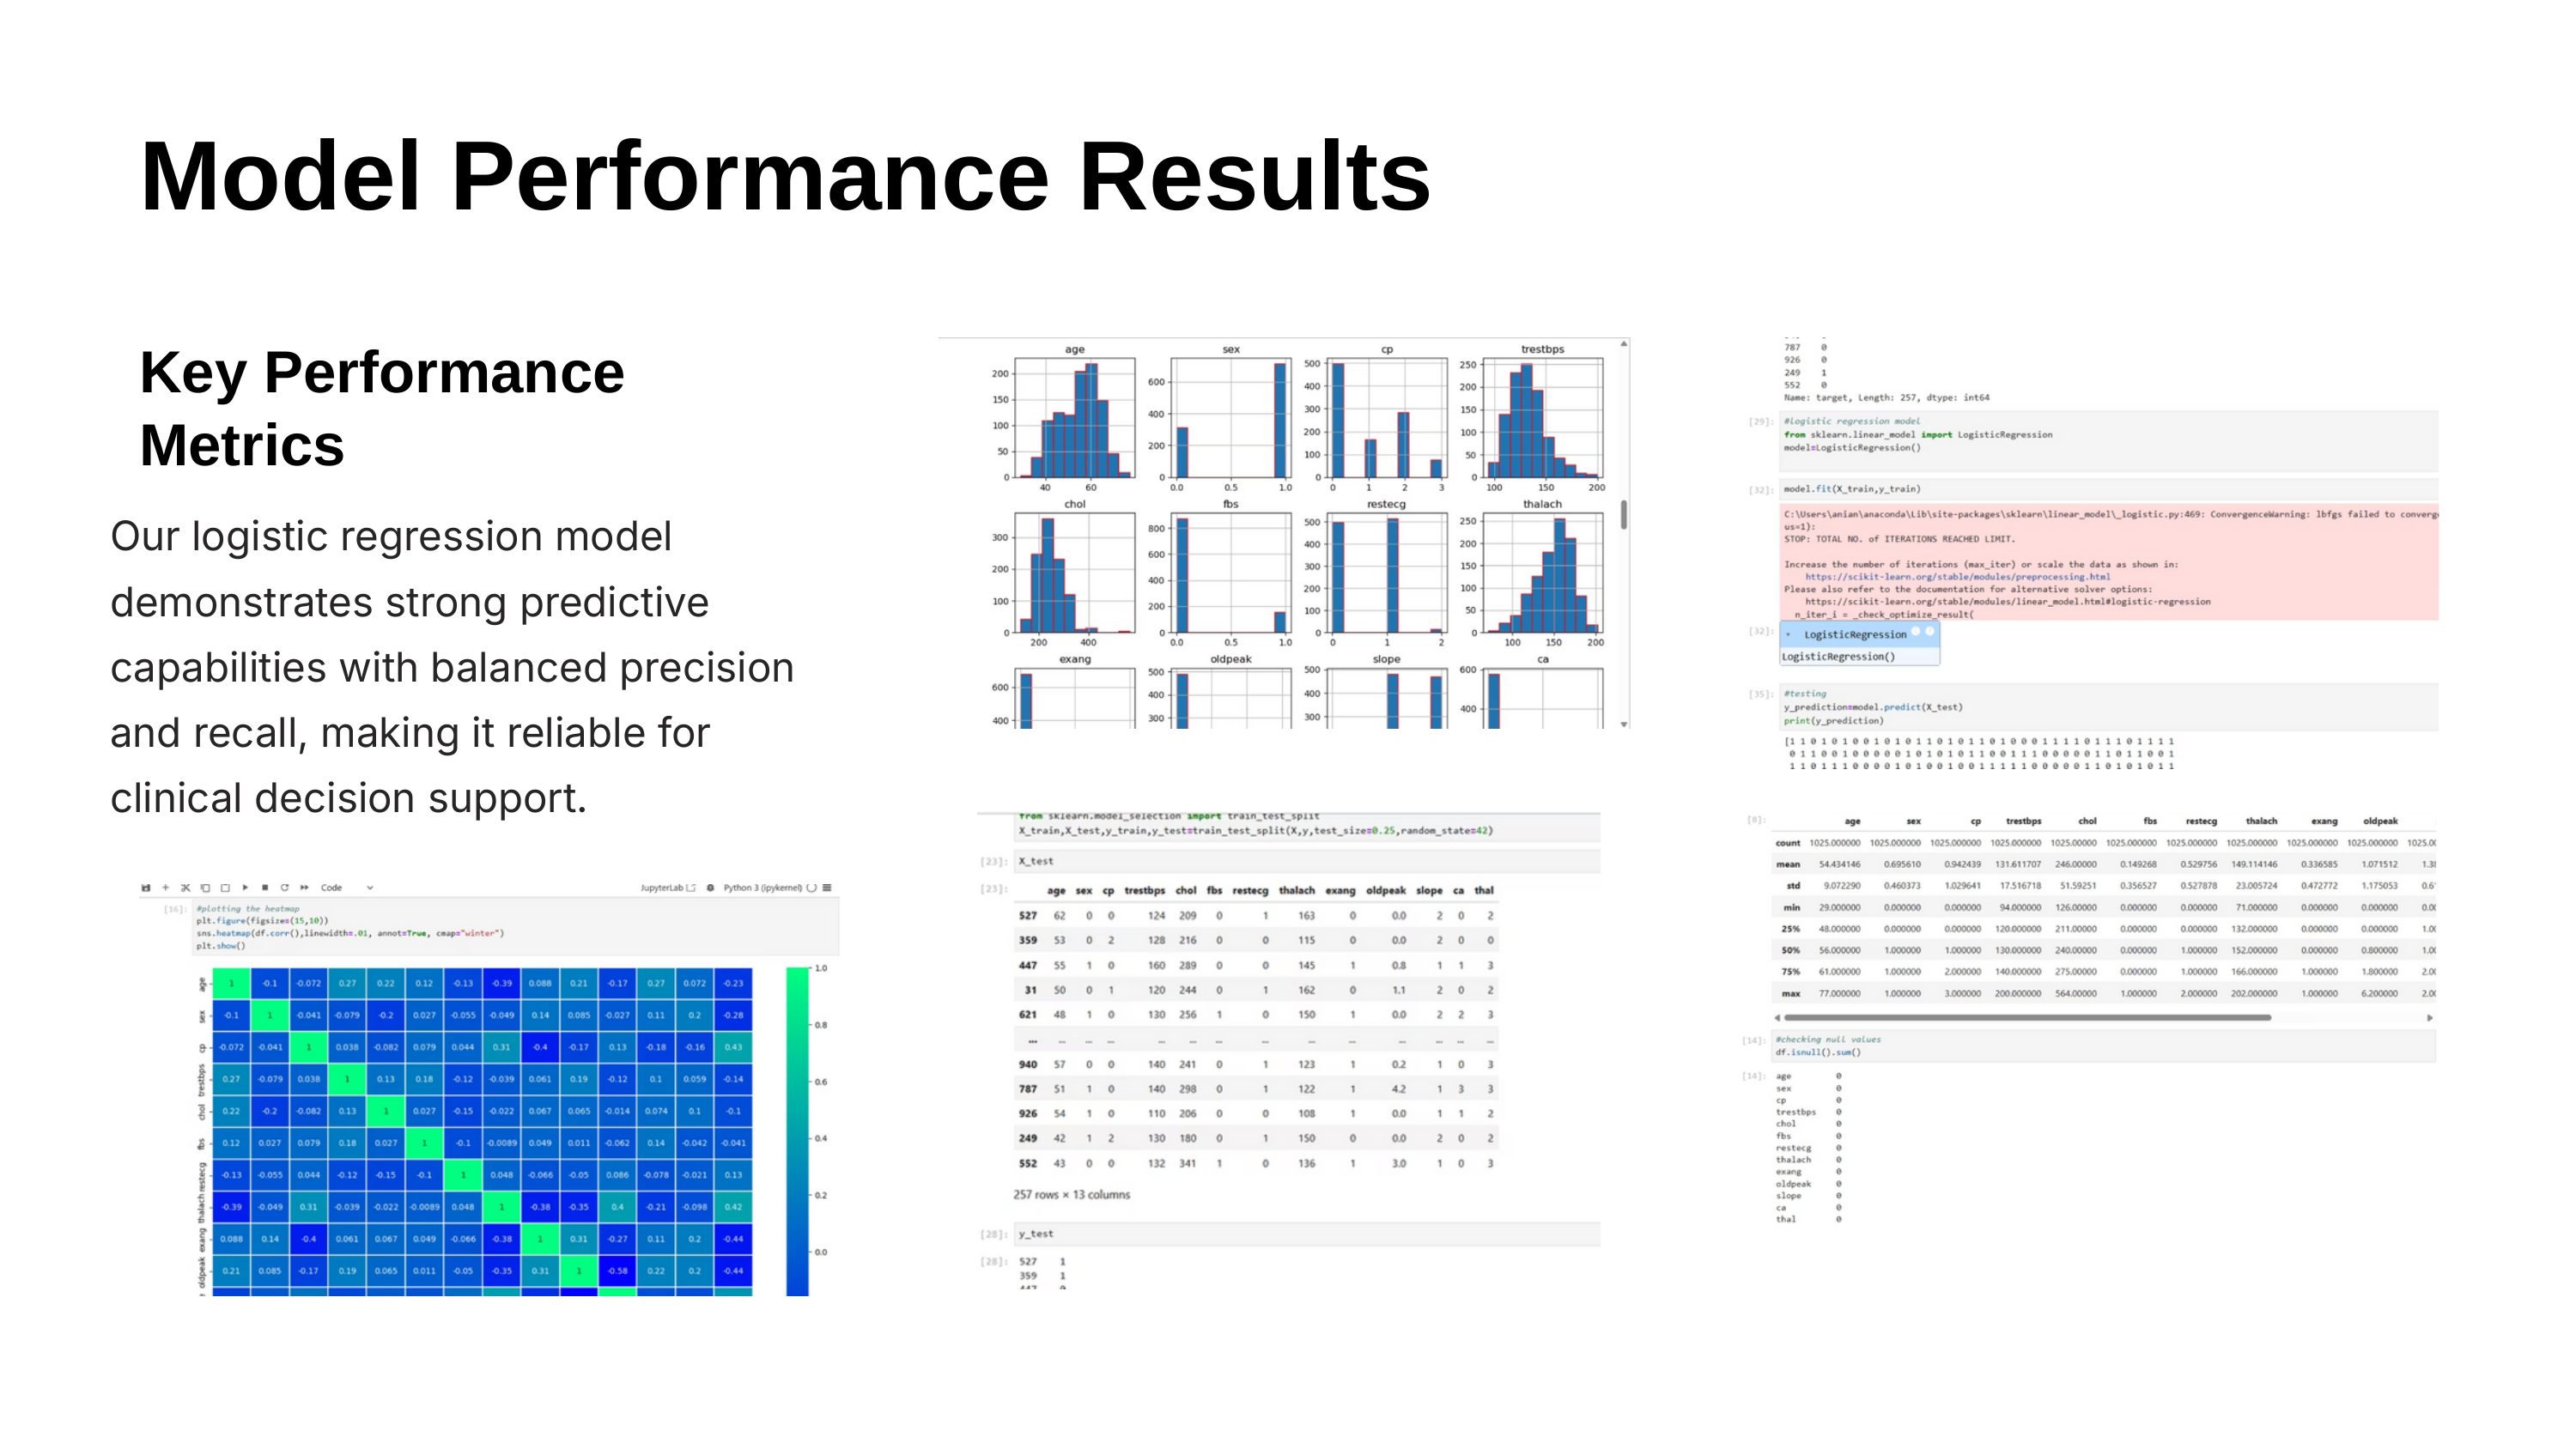

Model Performance Results
Key Performance Metrics

Our logistic regression model demonstrates strong predictive capabilities with balanced precision and recall, making it reliable for clinical decision support.